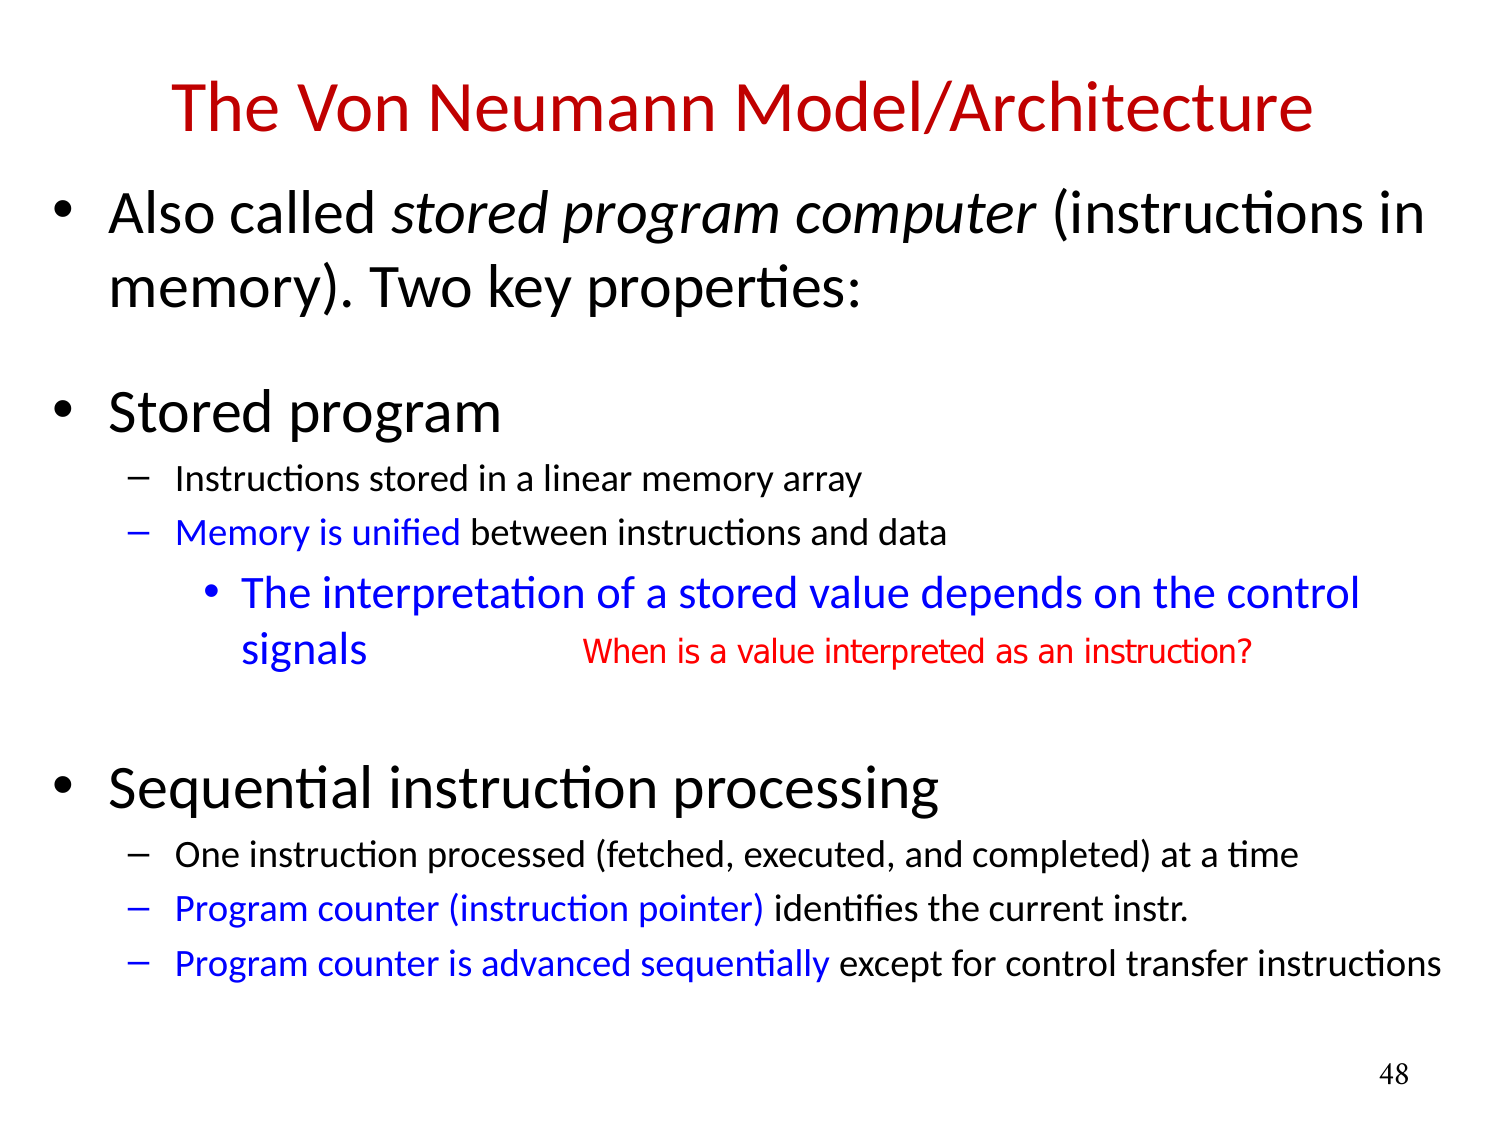

# The Von Neumann Model/Architecture
Also called stored program computer (instructions in memory). Two key properties:

Stored program
Instructions stored in a linear memory array
Memory is unified between instructions and data
The interpretation of a stored value depends on the control signals

Sequential instruction processing
One instruction processed (fetched, executed, and completed) at a time
Program counter (instruction pointer) identifies the current instr.
Program counter is advanced sequentially except for control transfer instructions

When is a value interpreted as an instruction?
48